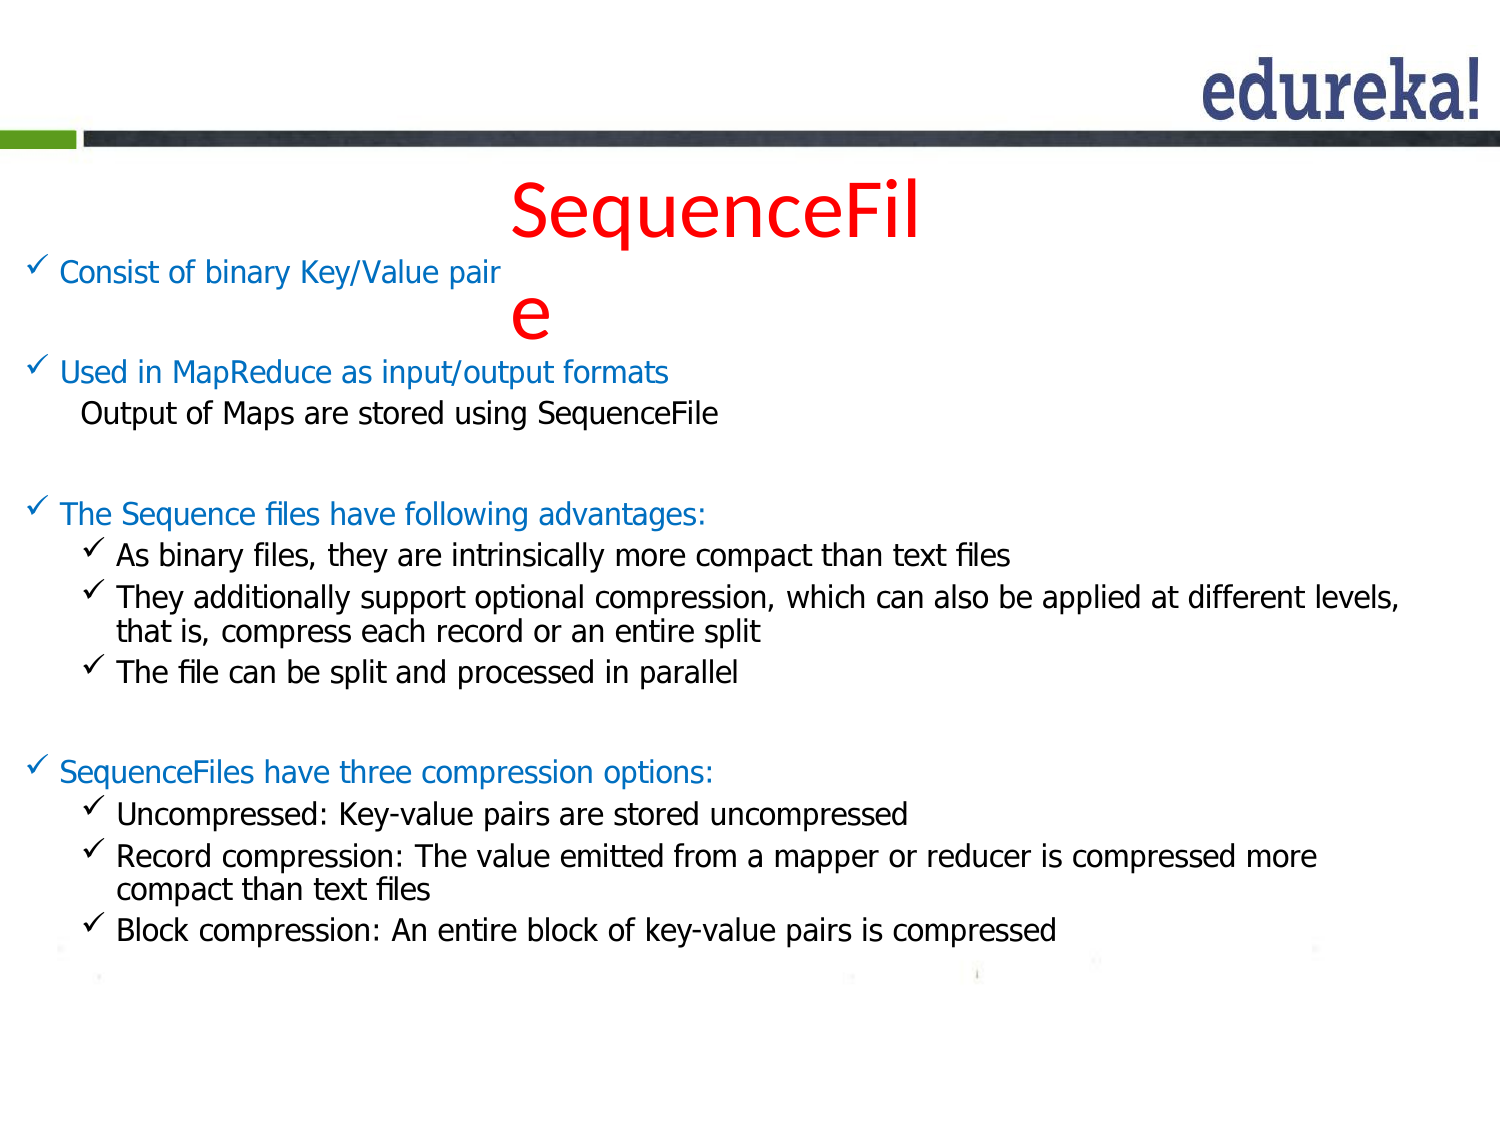

SequenceFile
Consist of binary Key/Value pair

Used in MapReduce as input/output formats
Output of Maps are stored using SequenceFile

The Sequence files have following advantages:
As binary files, they are intrinsically more compact than text files
They additionally support optional compression, which can also be applied at different levels, that is, compress each record or an entire split
The file can be split and processed in parallel

SequenceFiles have three compression options:
Uncompressed: Key-value pairs are stored uncompressed
Record compression: The value emitted from a mapper or reducer is compressed more compact than text files
Block compression: An entire block of key-value pairs is compressed